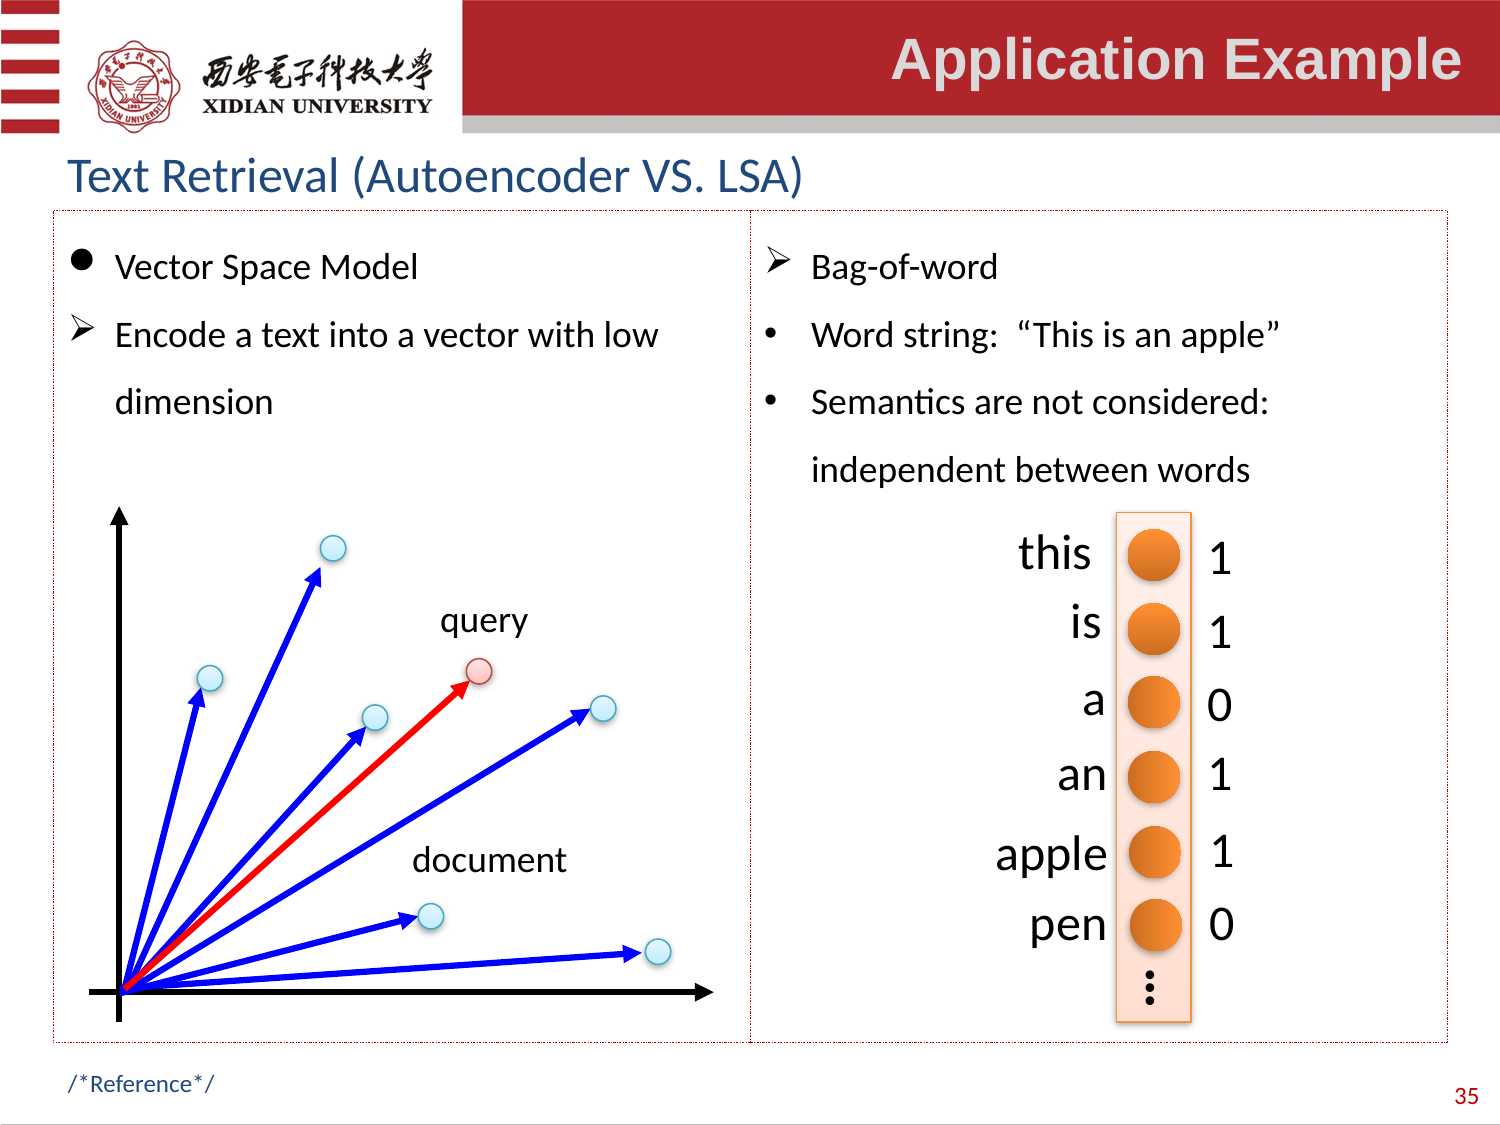

Application Example
Text Retrieval (Autoencoder VS. LSA)

Vector Space Model
Encode a text into a vector with low dimension
Bag-of-word
Word string:  “This is an apple”
Semantics are not considered: independent between words

query

document

this

…

is
a
an
apple
pen

1
1
0
1
1
0
/*Reference*/
35